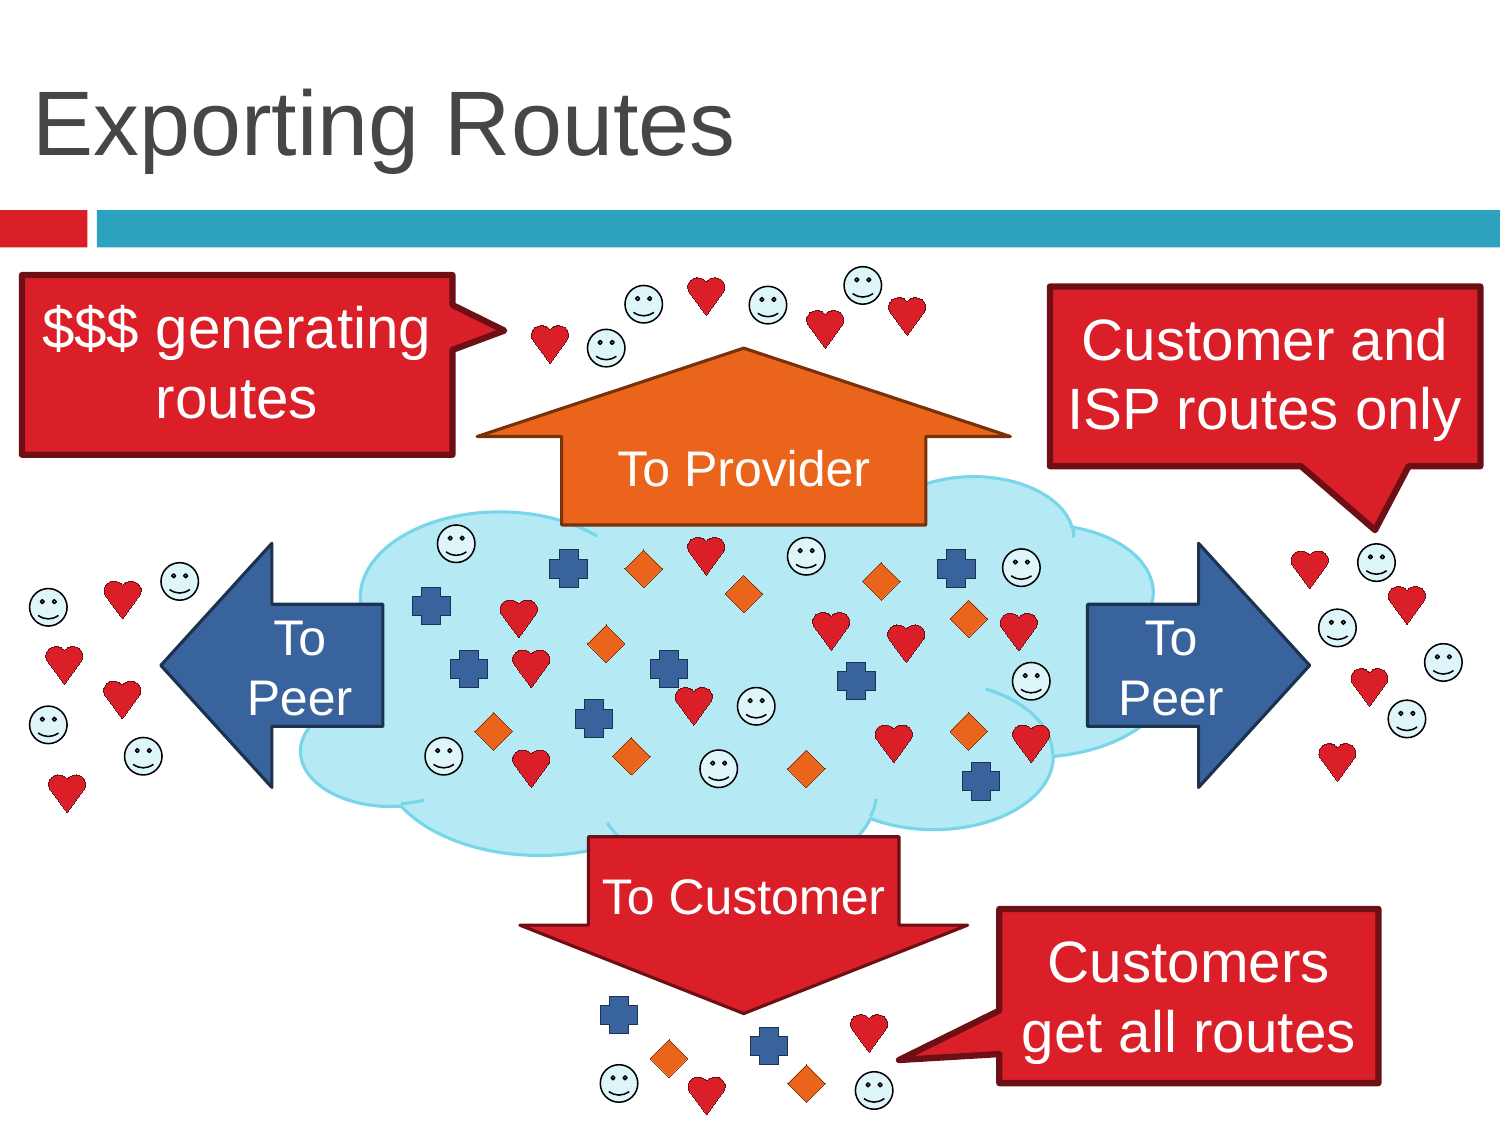

# Exporting Routes
22

$$$ generating routes

Customer and ISP routes only

To Provider

To Peer

To Peer

To Customer

Customers get all routes